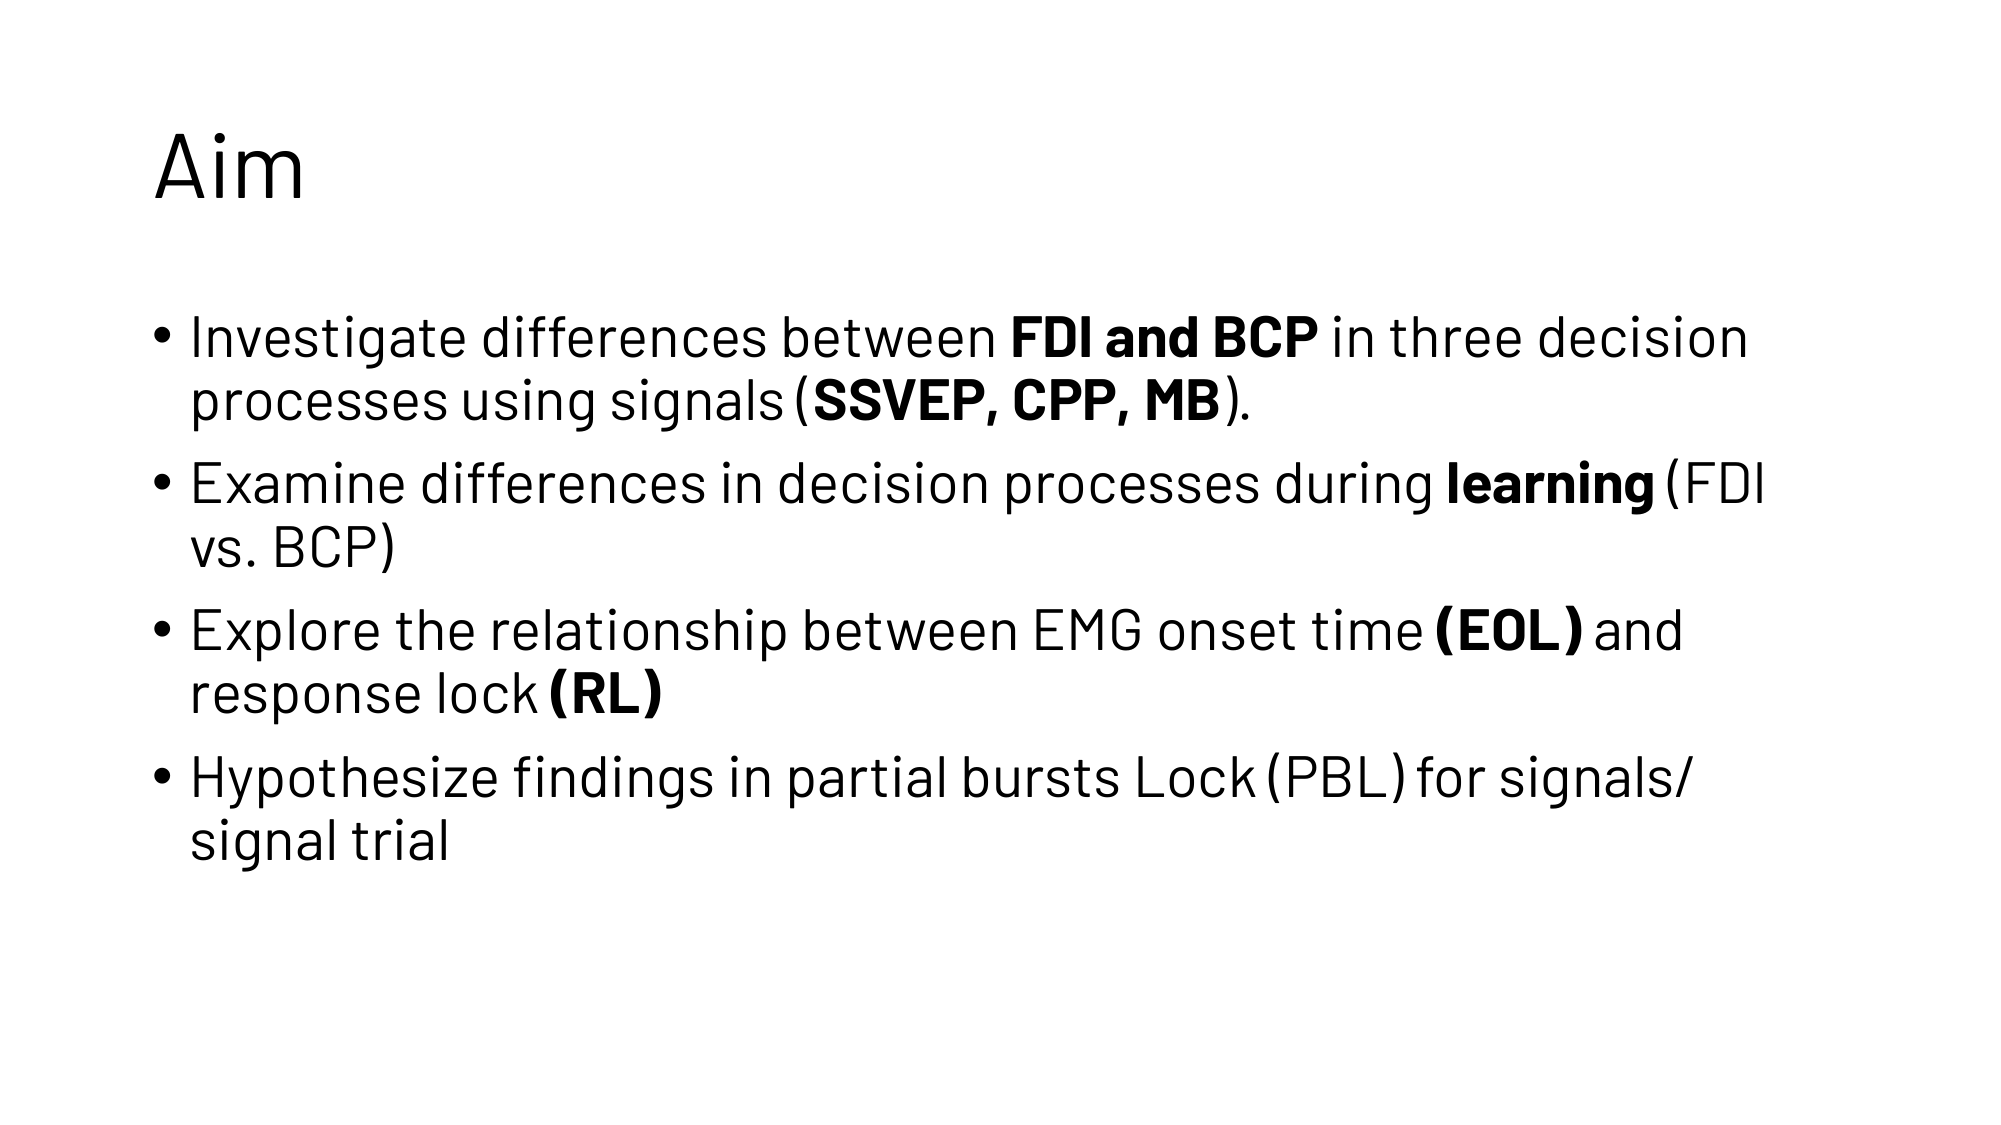

# Aim
Investigate differences between FDI and BCP in three decision processes using signals (SSVEP, CPP, MB).
Examine differences in decision processes during learning (FDI vs. BCP)
Explore the relationship between EMG onset time (EOL) and response lock (RL)
Hypothesize findings in partial bursts Lock (PBL) for signals/ signal trial